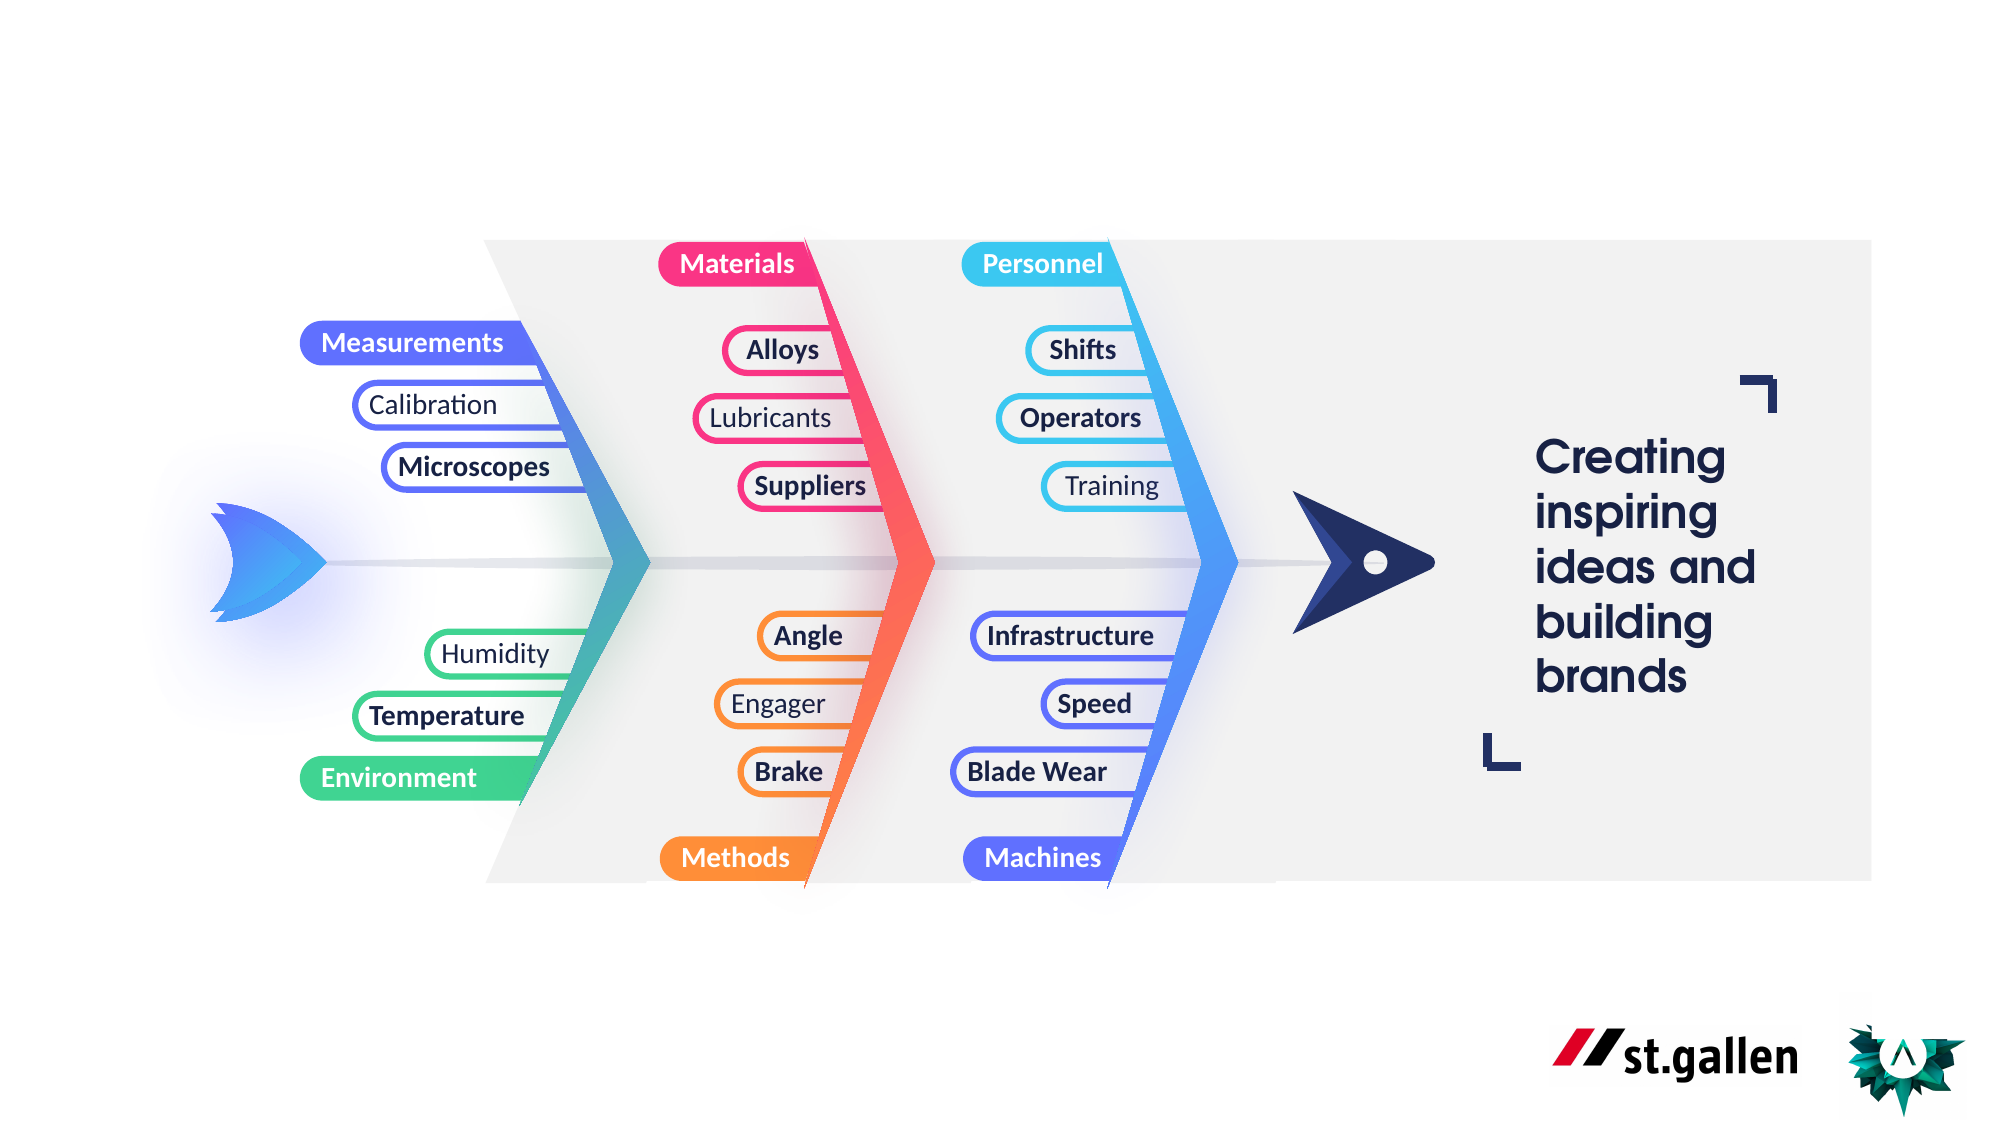

Materials
Personnel

Measurements
Alloys
Shifts
Calibration
Lubricants
Operators
Creating inspiring ideas and building brands
Microscopes
Suppliers
Training

Angle
Infrastructure
Humidity
Engager
Speed
Temperature
Brake
Blade Wear
Environment
Methods
Machines